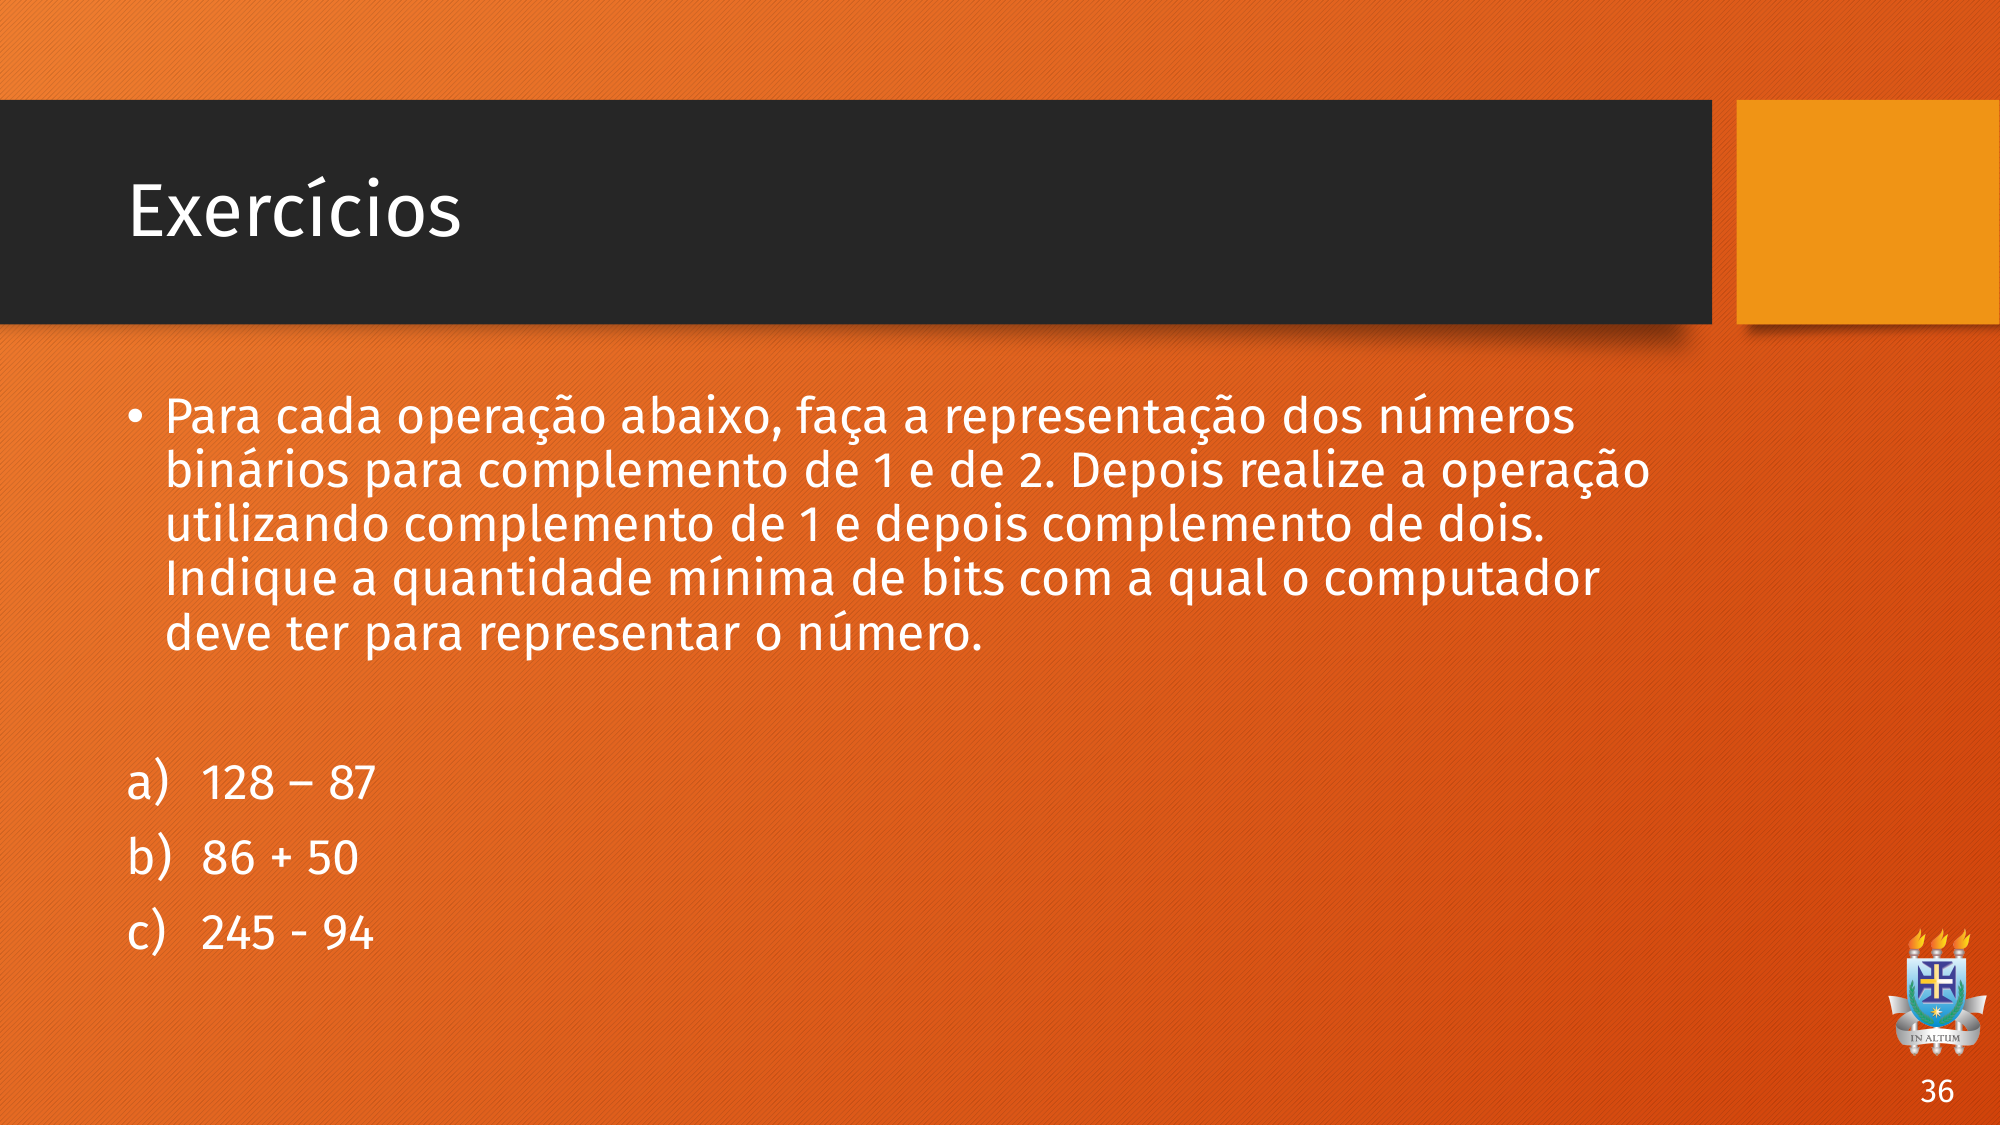

# Exercícios
Para cada operação abaixo, faça a representação dos números binários para complemento de 1 e de 2. Depois realize a operação utilizando complemento de 1 e depois complemento de dois. Indique a quantidade mínima de bits com a qual o computador deve ter para representar o número.

128 – 87
86 + 50
245 - 94

36